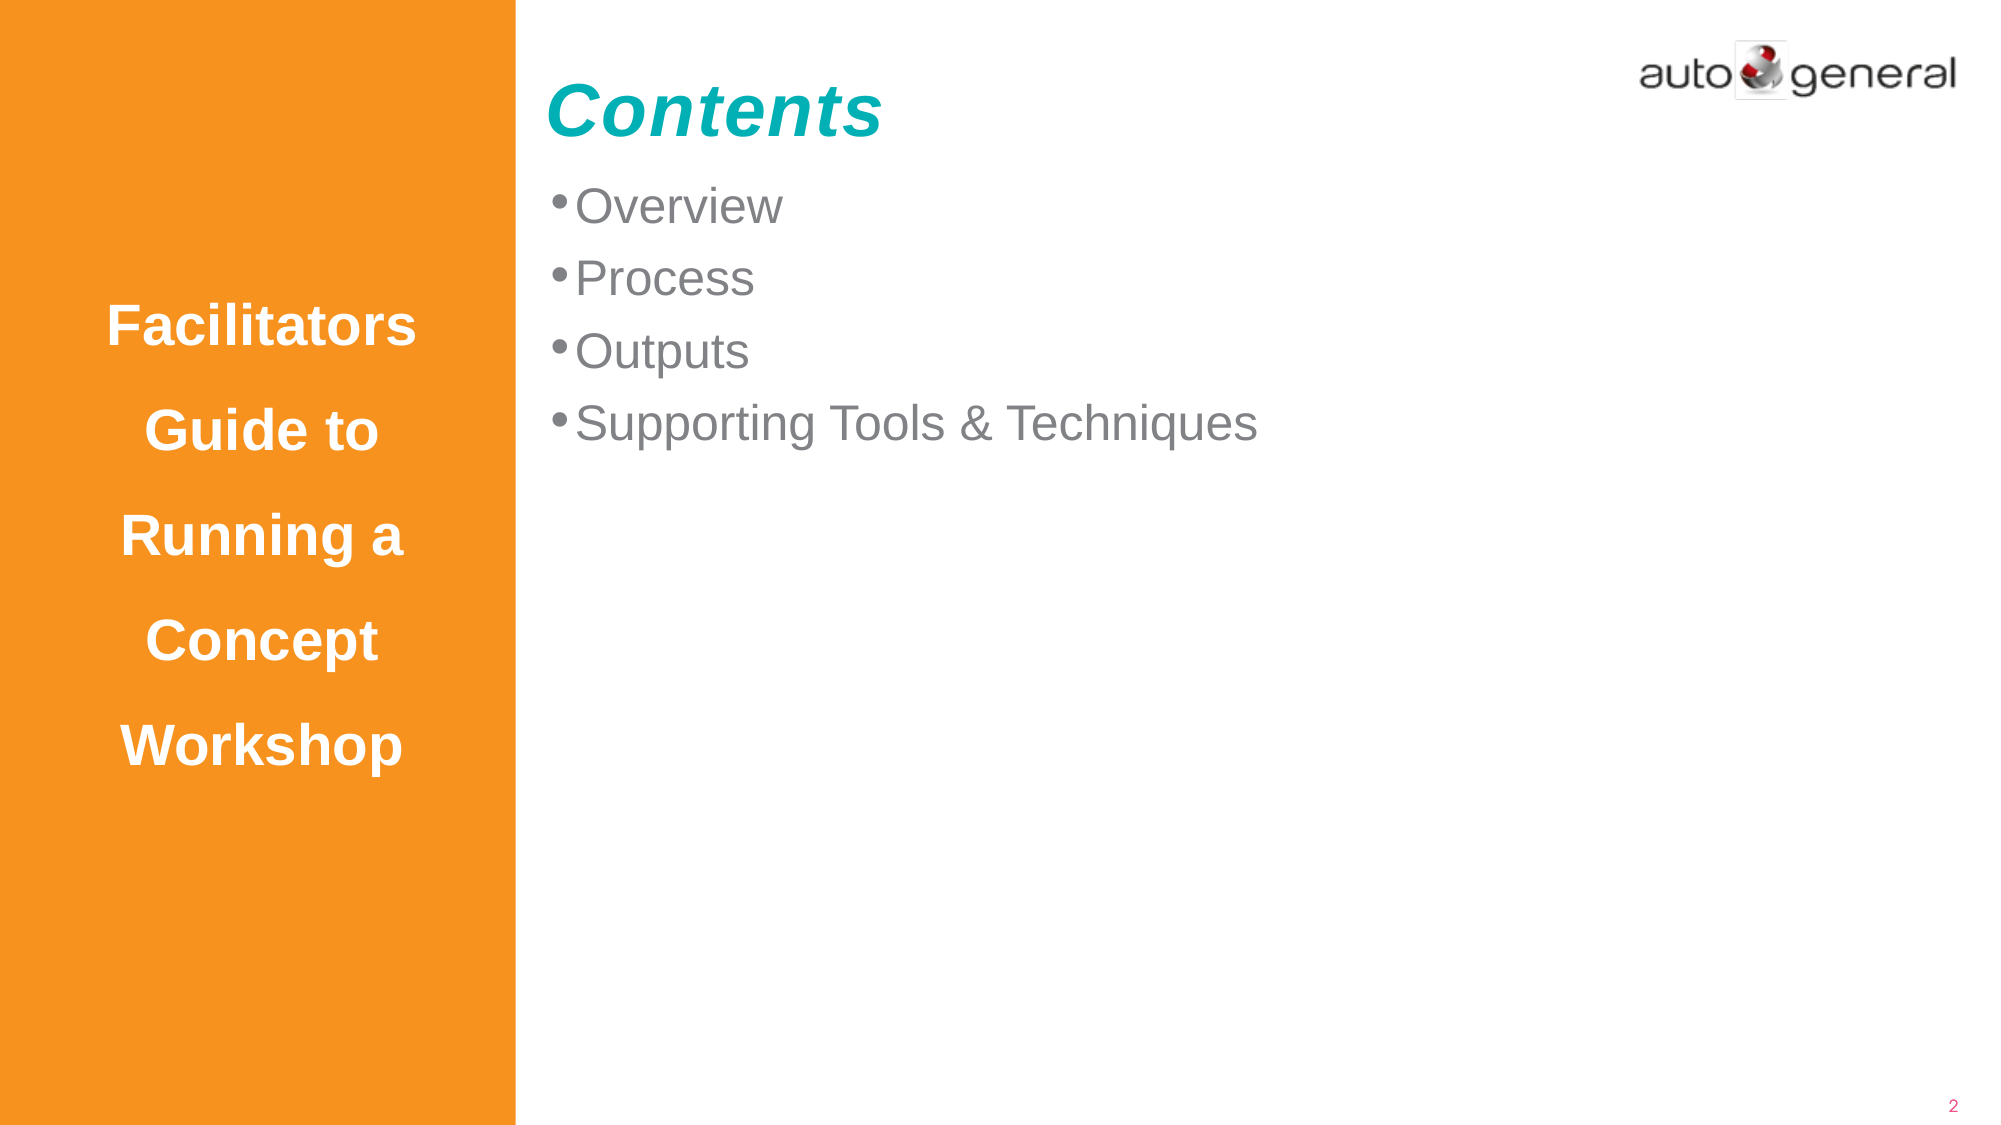

Facilitators Guide to Running a Concept Workshop
# Contents
Overview
Process
Outputs
Supporting Tools & Techniques